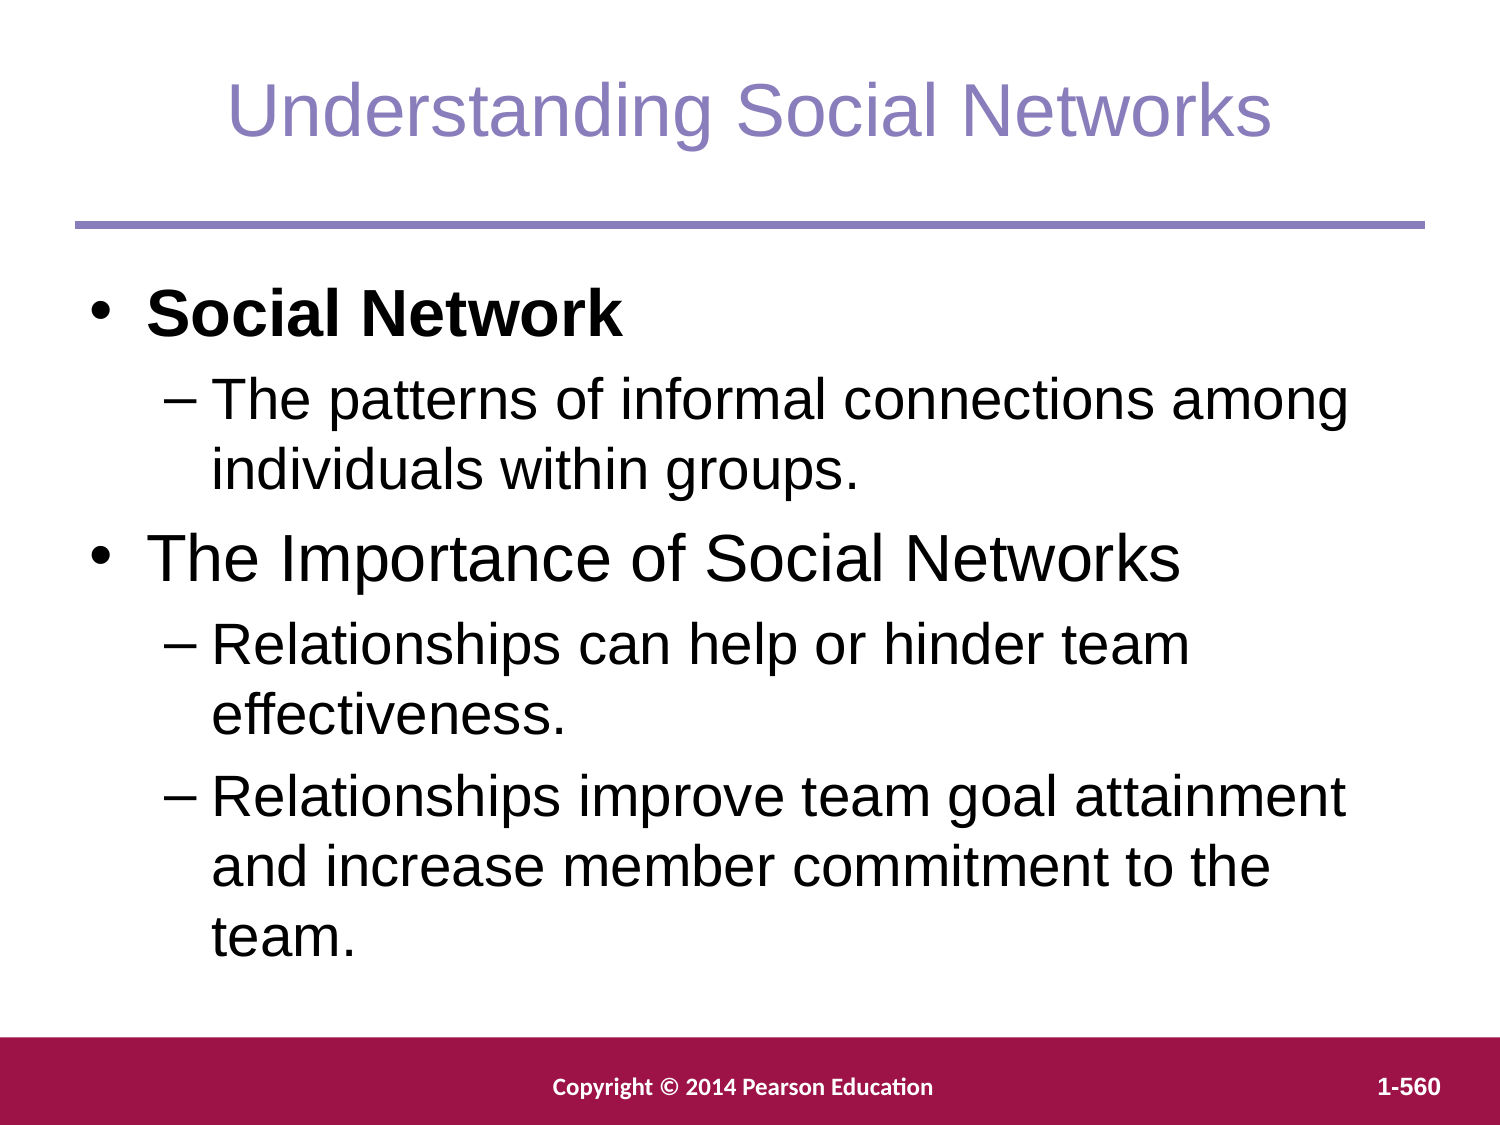

Understanding Social Networks
Social Network
The patterns of informal connections among individuals within groups.
The Importance of Social Networks
Relationships can help or hinder team effectiveness.
Relationships improve team goal attainment and increase member commitment to the team.